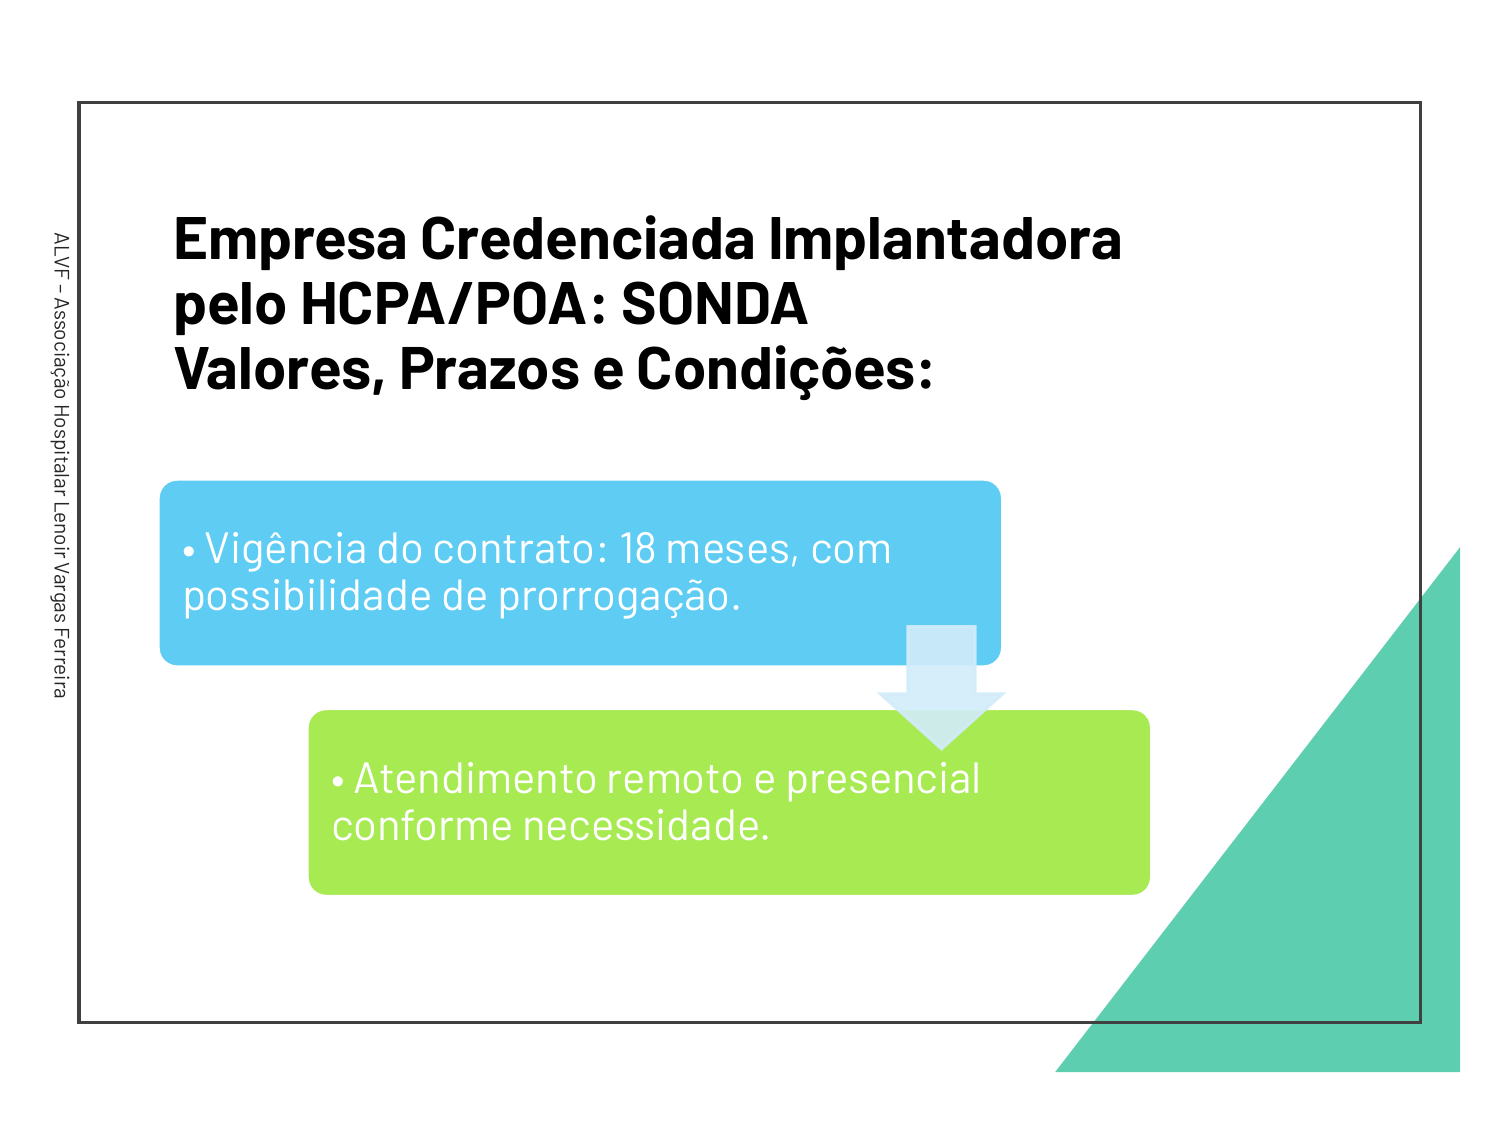

# Empresa Credenciada Implantadora pelo HCPA/POA: SONDA Valores, Prazos e Condições:
• Vigência do contrato: 18 meses, com possibilidade de prorrogação.
• Atendimento remoto e presencial conforme necessidade.

ALVF – Associação Hospitalar Lenoir Vargas Ferreira